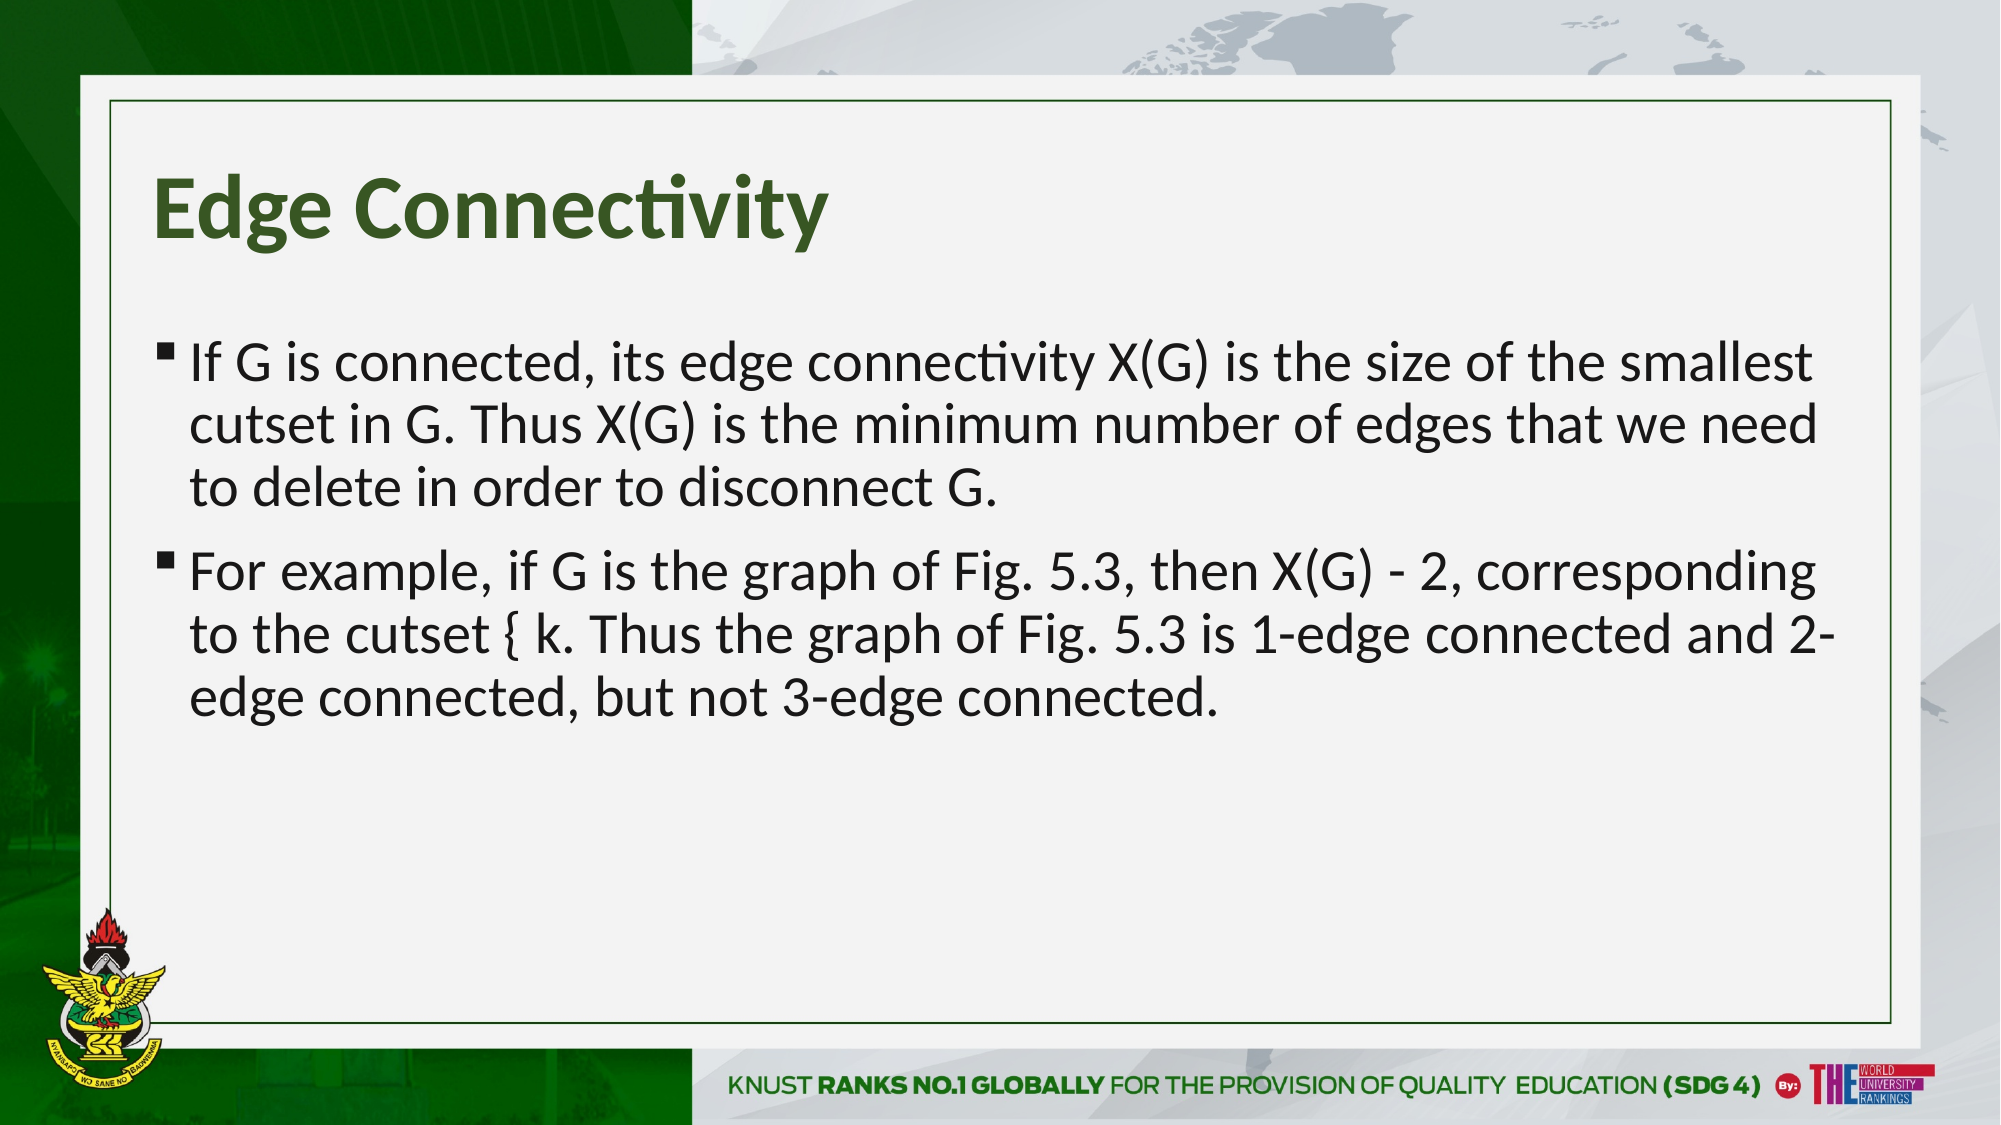

# Edge Connectivity
If G is connected, its edge connectivity X(G) is the size of the smallest cutset in G. Thus X(G) is the minimum number of edges that we need to delete in order to disconnect G.
For example, if G is the graph of Fig. 5.3, then X(G) - 2, corresponding to the cutset { k. Thus the graph of Fig. 5.3 is 1-edge connected and 2-edge connected, but not 3-edge connected.